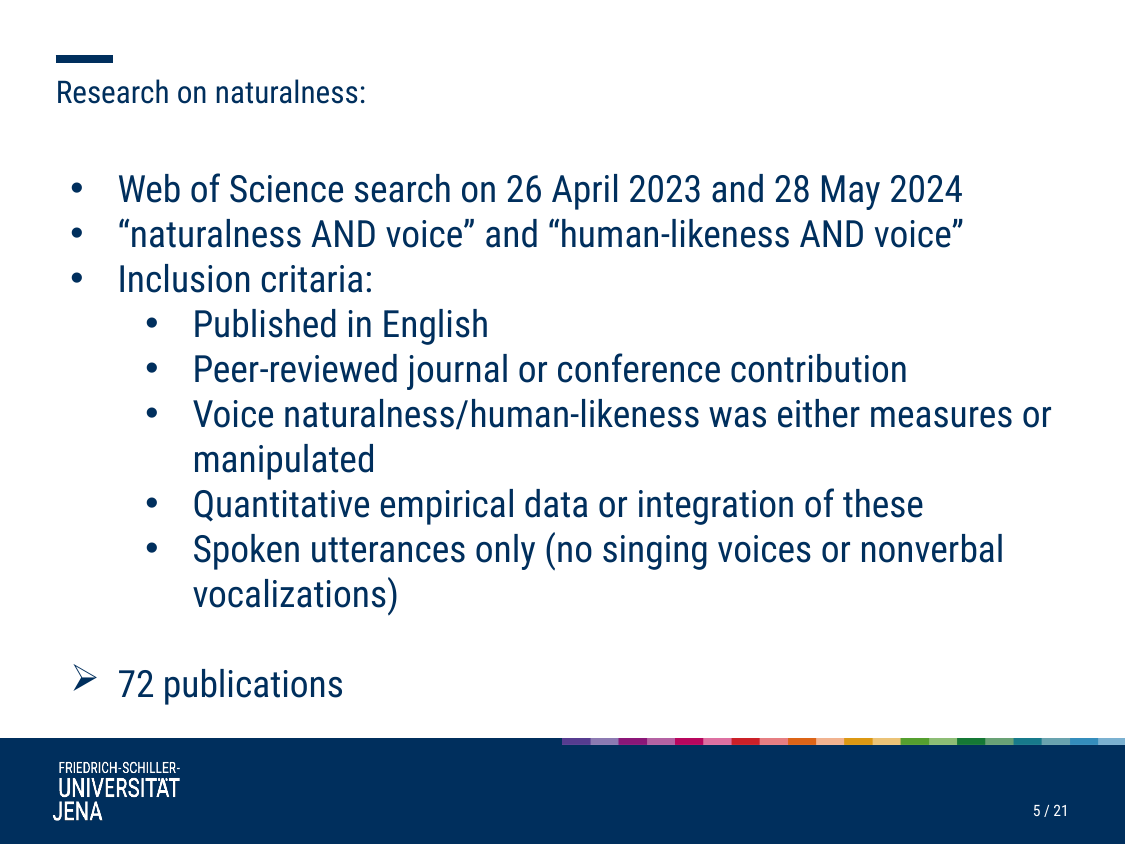

Research on naturalness:
Web of Science search on 26 April 2023 and 28 May 2024
“naturalness AND voice” and “human-likeness AND voice”
Inclusion critaria:
Published in English
Peer-reviewed journal or conference contribution
Voice naturalness/human-likeness was either measures or manipulated
Quantitative empirical data or integration of these
Spoken utterances only (no singing voices or nonverbal vocalizations)

72 publications